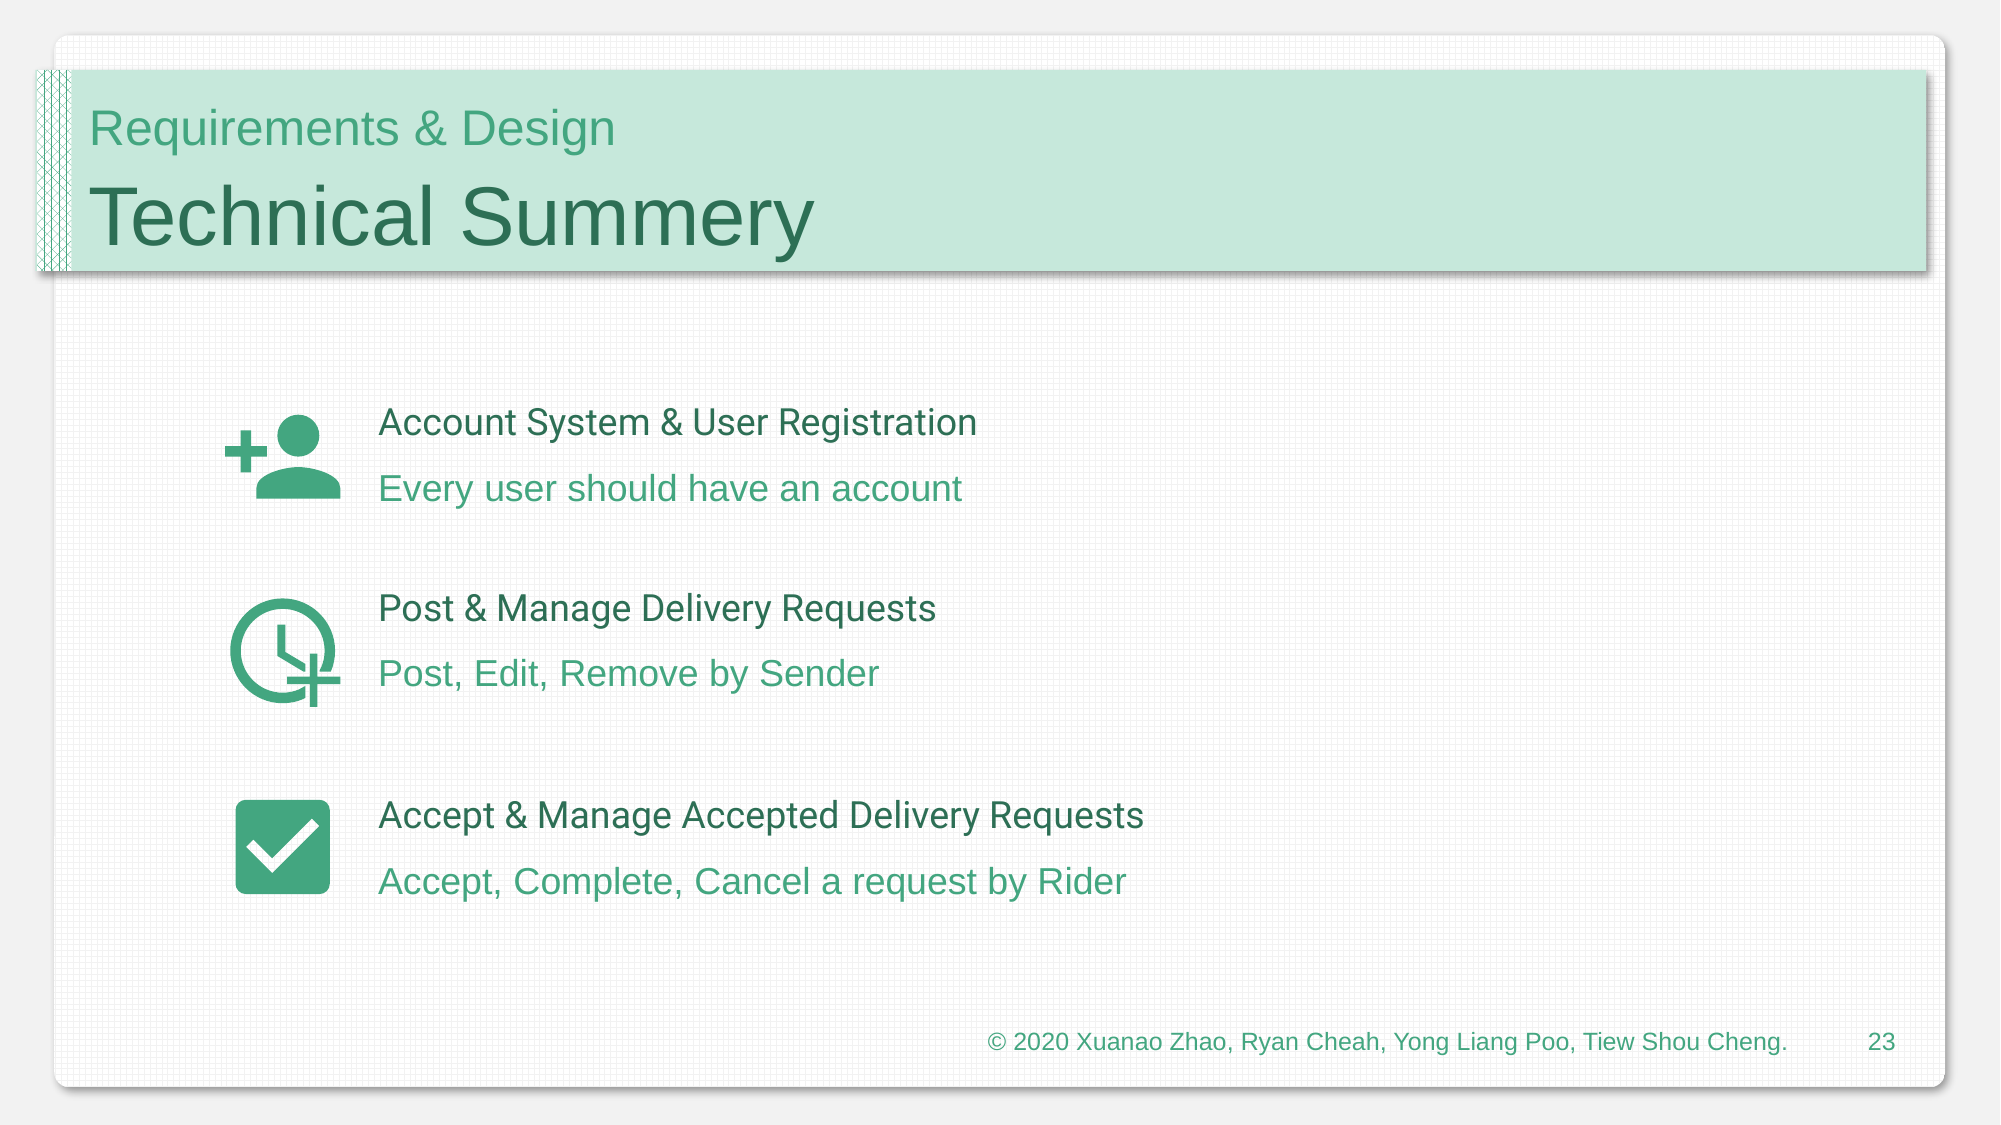

Requirements & Design
Technical Summery
Account System & User Registration
Every user should have an account

Post & Manage Delivery Requests
Post, Edit, Remove by Sender

Accept & Manage Accepted Delivery Requests
Accept, Complete, Cancel a request by Rider

© 2020 Xuanao Zhao, Ryan Cheah, Yong Liang Poo, Tiew Shou Cheng.
23